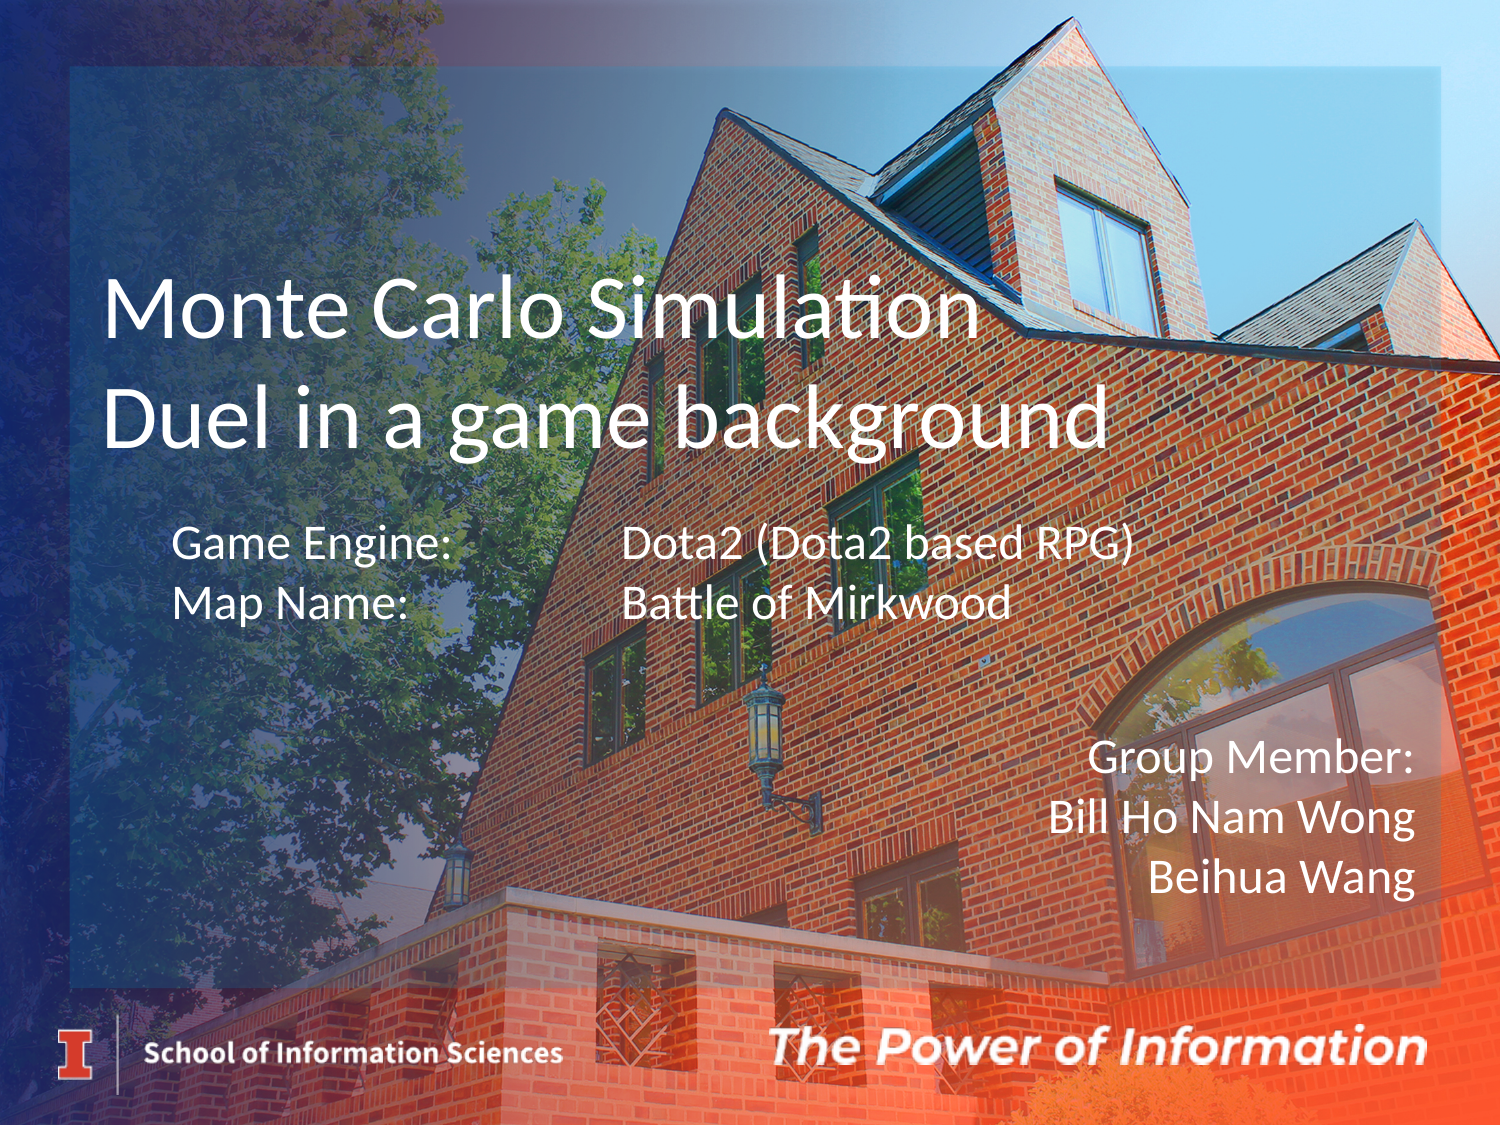

# Monte Carlo Simulation Duel in a game background
Game Engine: 		Dota2 (Dota2 based RPG)
Map Name:  		Battle of Mirkwood
Group Member:
Bill Ho Nam Wong
Beihua Wang